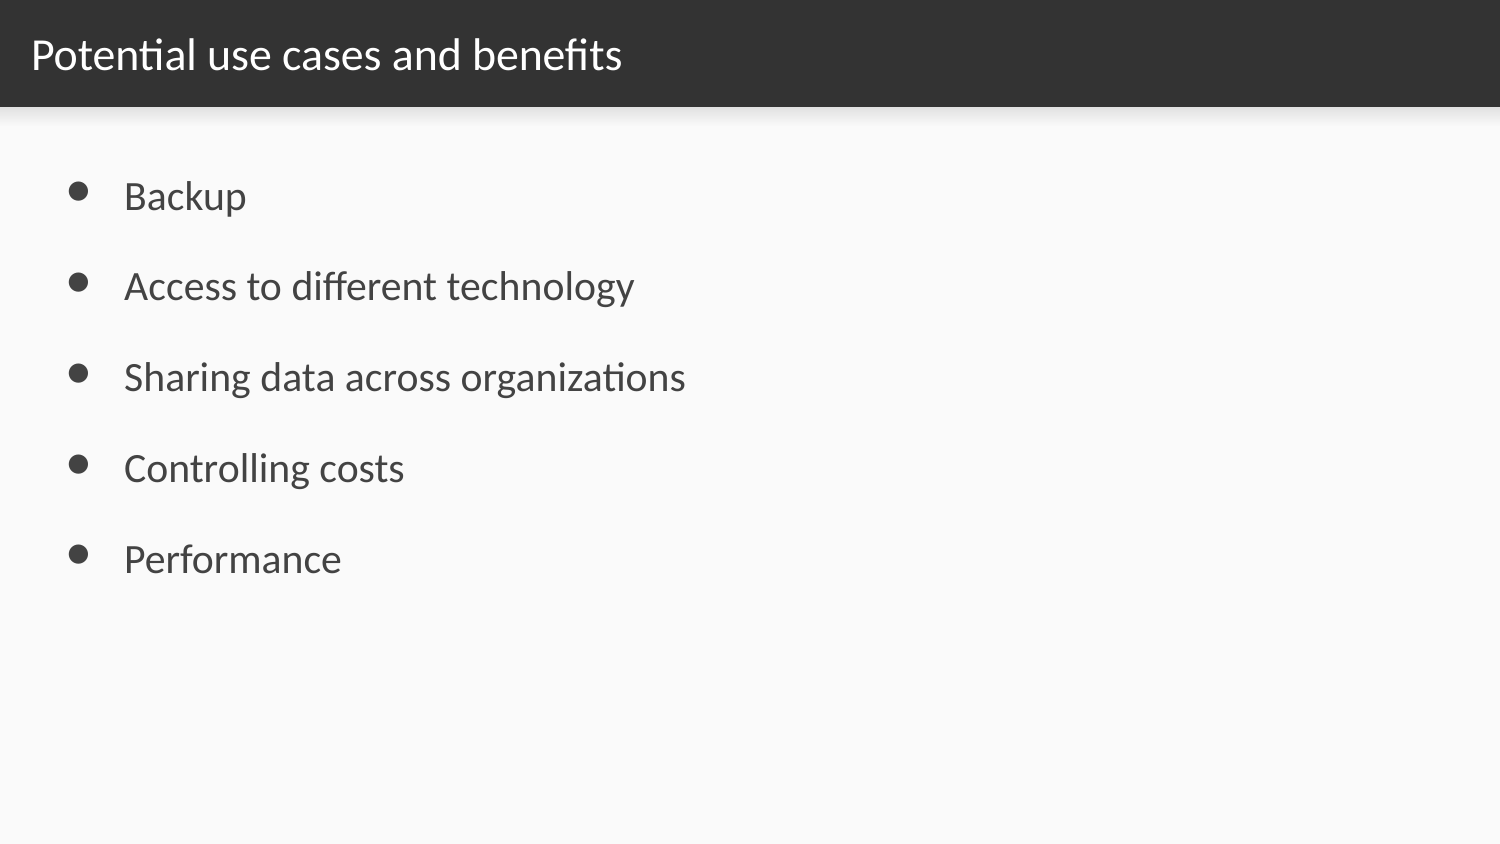

# Potential use cases and benefits
Backup
Access to different technology
Sharing data across organizations
Controlling costs
Performance